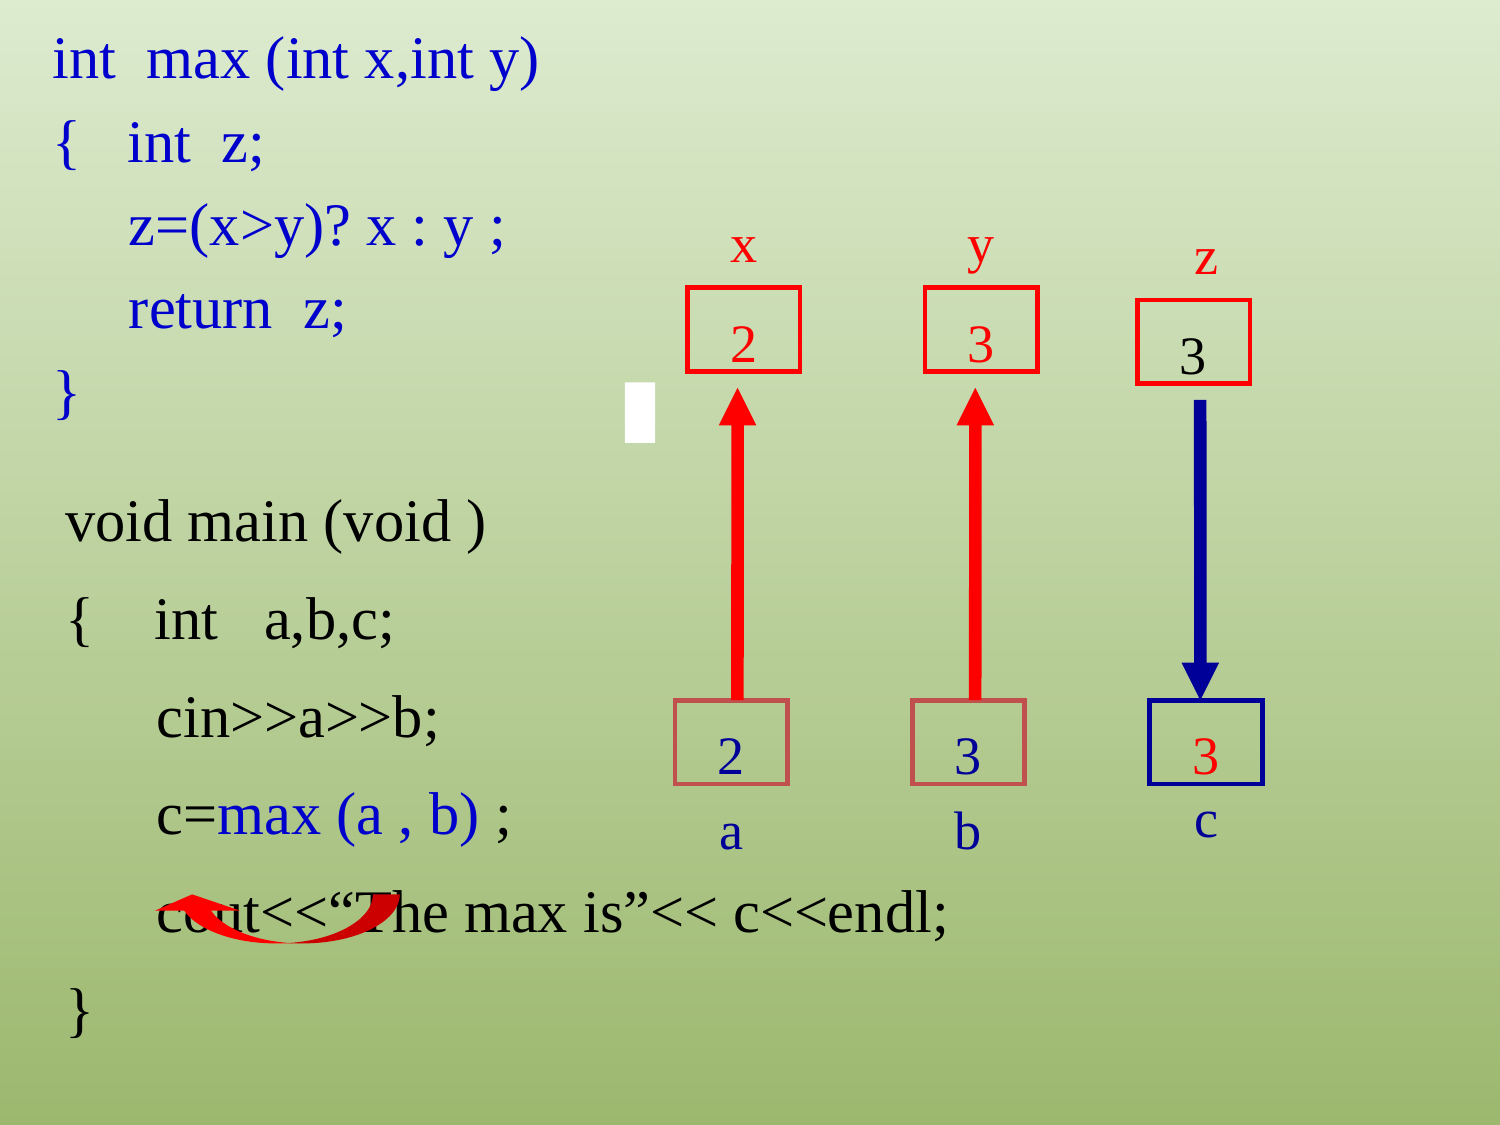

int  max (int x,int y)
{   int  z;
     z=(x>y)? x : y ;
     return  z;
}
x
y
z

2
3

3

void main (void )
{    int   a,b,c;
      cin>>a>>b;
      c=max (a , b) ;
      cout<<“The max is”<< c<<endl;
}

2
3
3
c
a
b

179